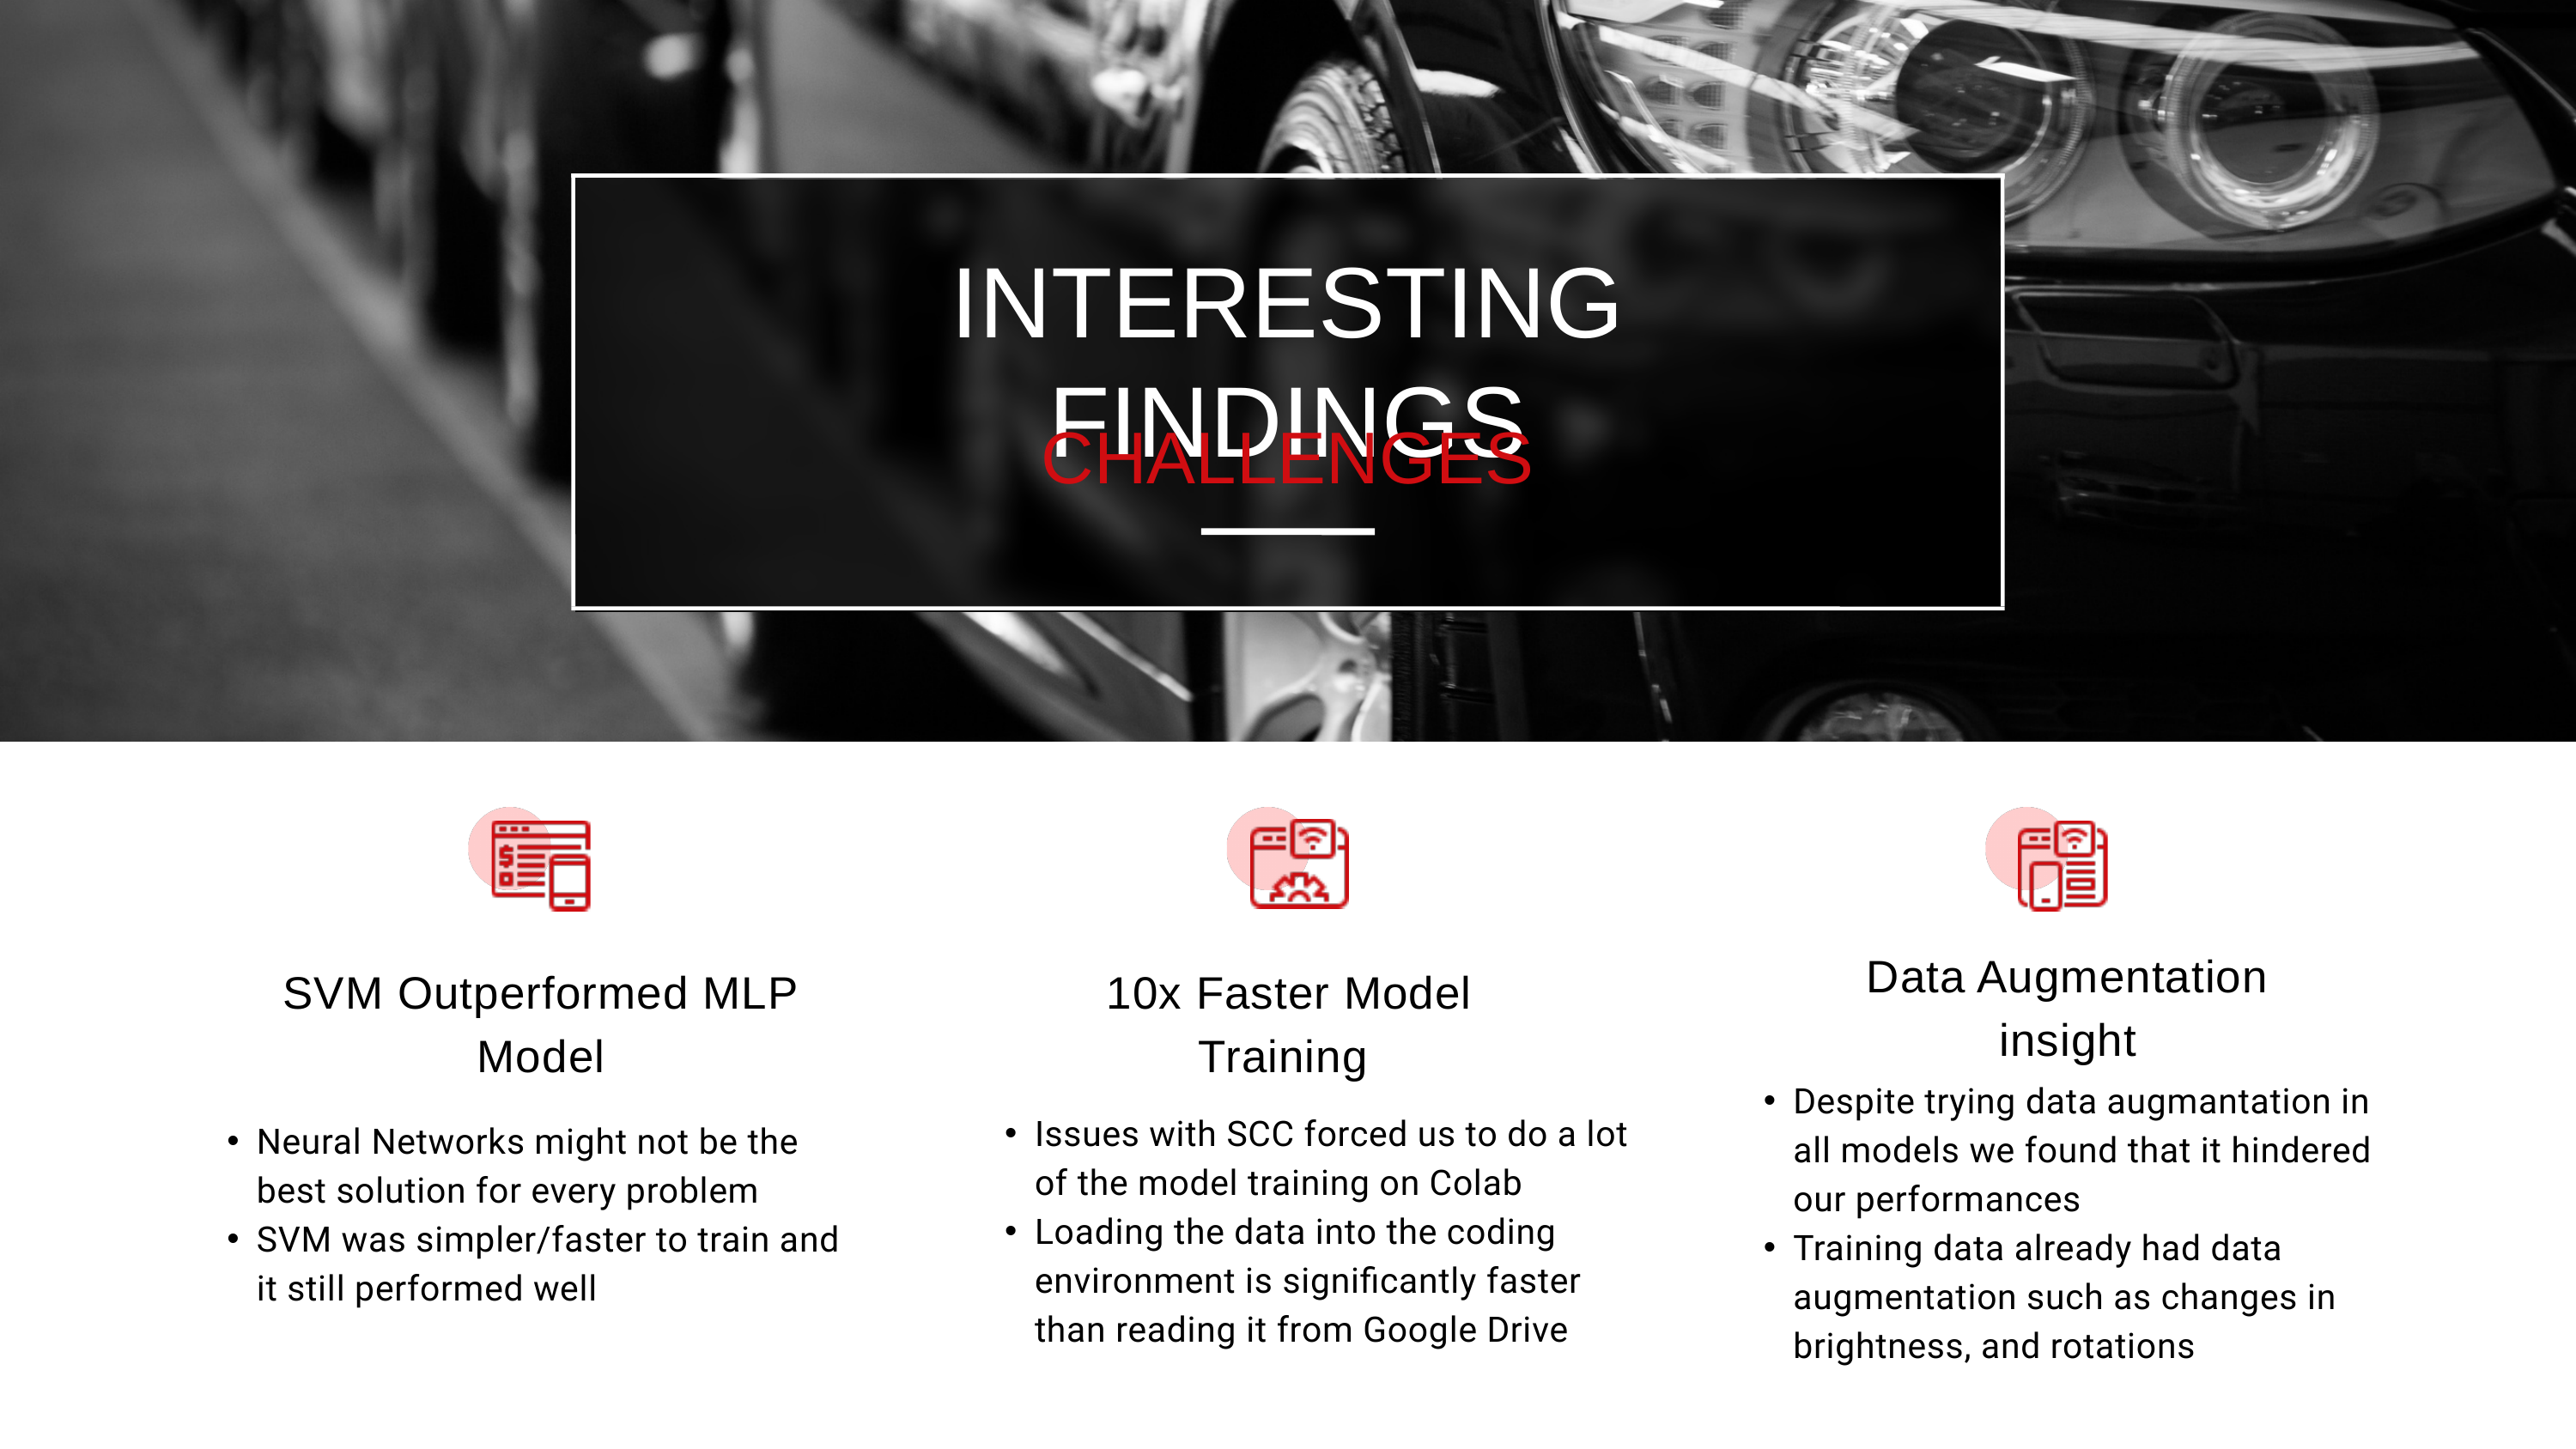

INTERESTING FINDINGS

CHALLENGES

Data Augmentation insight
SVM Outperformed MLP Model
10x Faster Model Training
Despite trying data augmantation in all models we found that it hindered our performances
Training data already had data augmentation such as changes in brightness, and rotations
Issues with SCC forced us to do a lot of the model training on Colab
Loading the data into the coding environment is significantly faster than reading it from Google Drive
Neural Networks might not be the best solution for every problem
SVM was simpler/faster to train and it still performed well